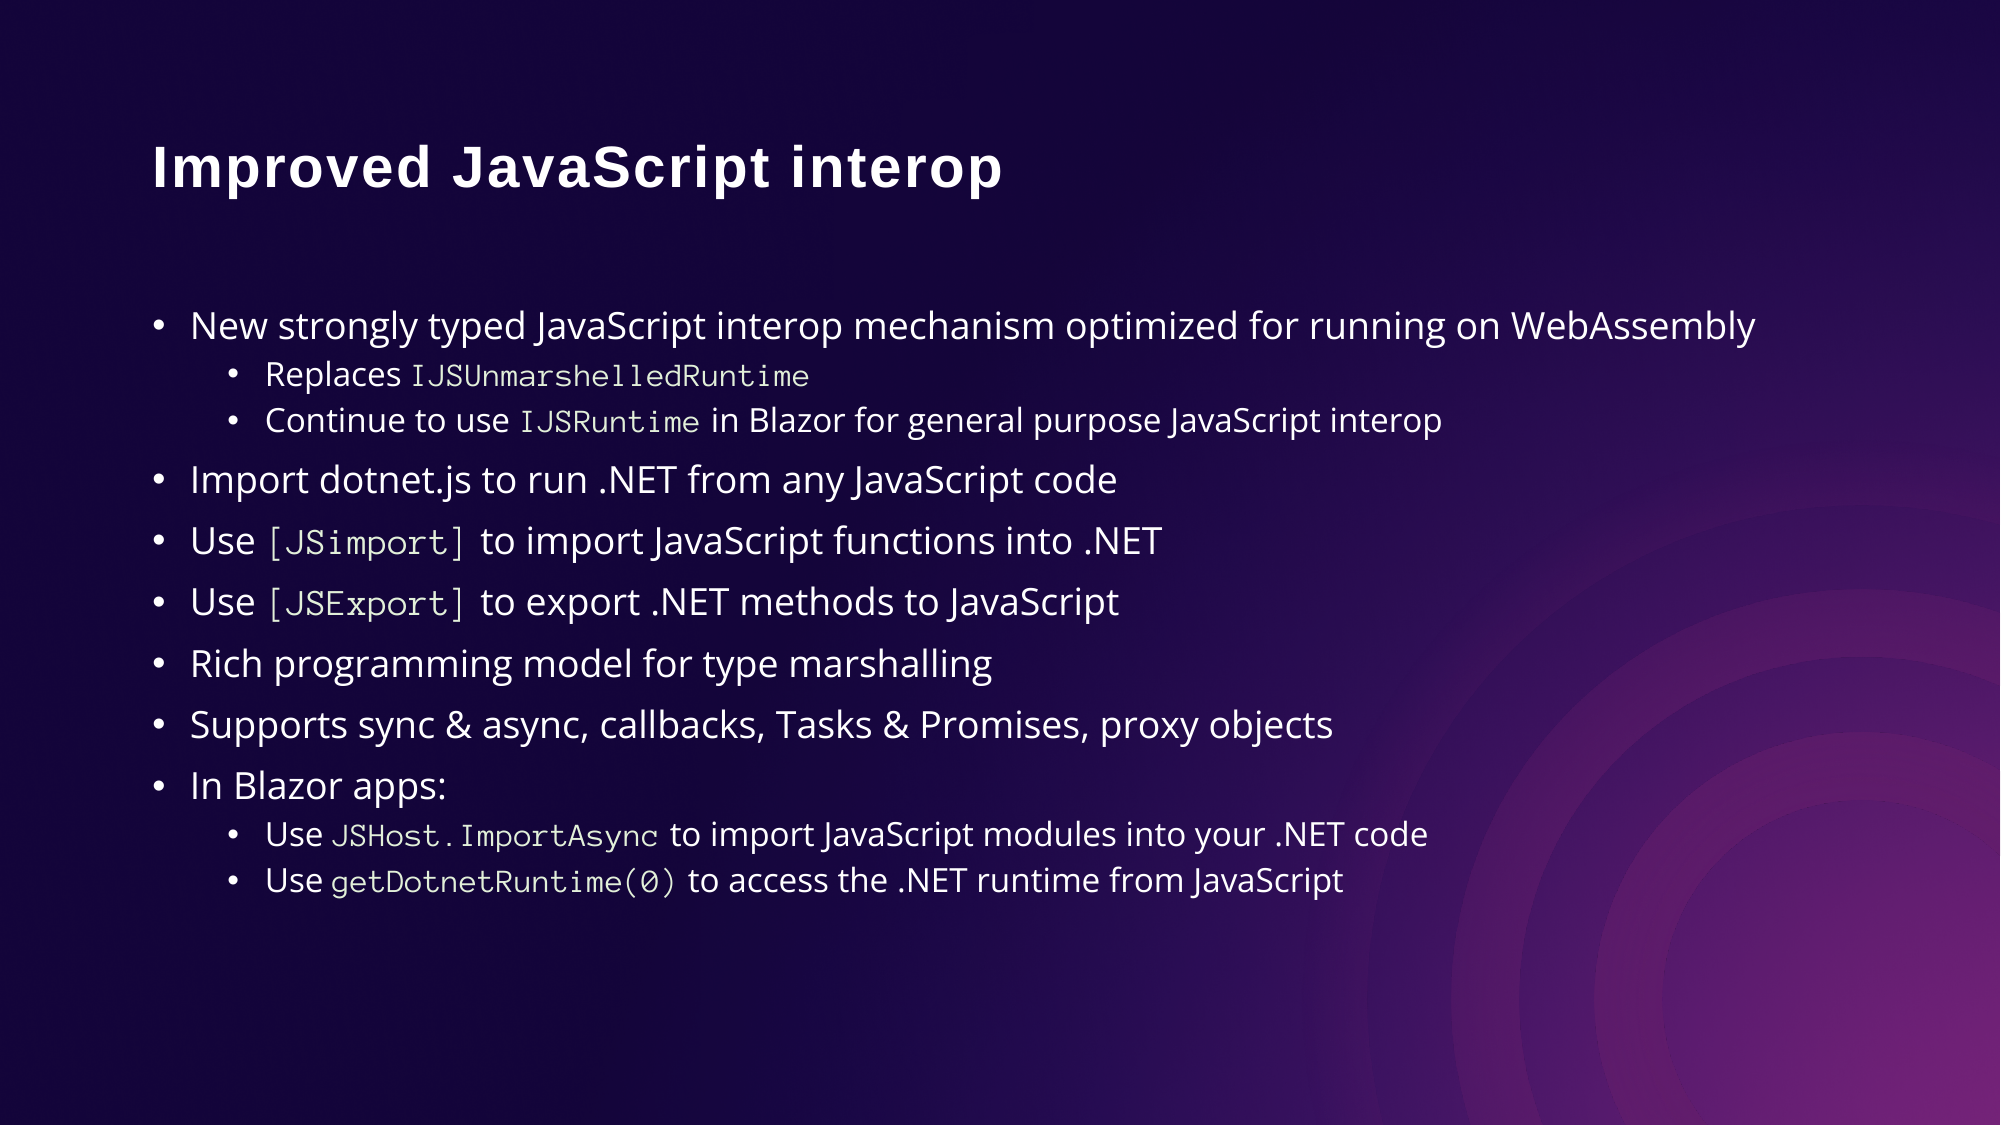

# Improved JavaScript interop
New strongly typed JavaScript interop mechanism optimized for running on WebAssembly
Replaces IJSUnmarshelledRuntime
Continue to use IJSRuntime in Blazor for general purpose JavaScript interop
Import dotnet.js to run .NET from any JavaScript code
Use [JSimport] to import JavaScript functions into .NET
Use [JSExport] to export .NET methods to JavaScript
Rich programming model for type marshalling
Supports sync & async, callbacks, Tasks & Promises, proxy objects
In Blazor apps:
Use JSHost.ImportAsync to import JavaScript modules into your .NET code
Use getDotnetRuntime(0) to access the .NET runtime from JavaScript